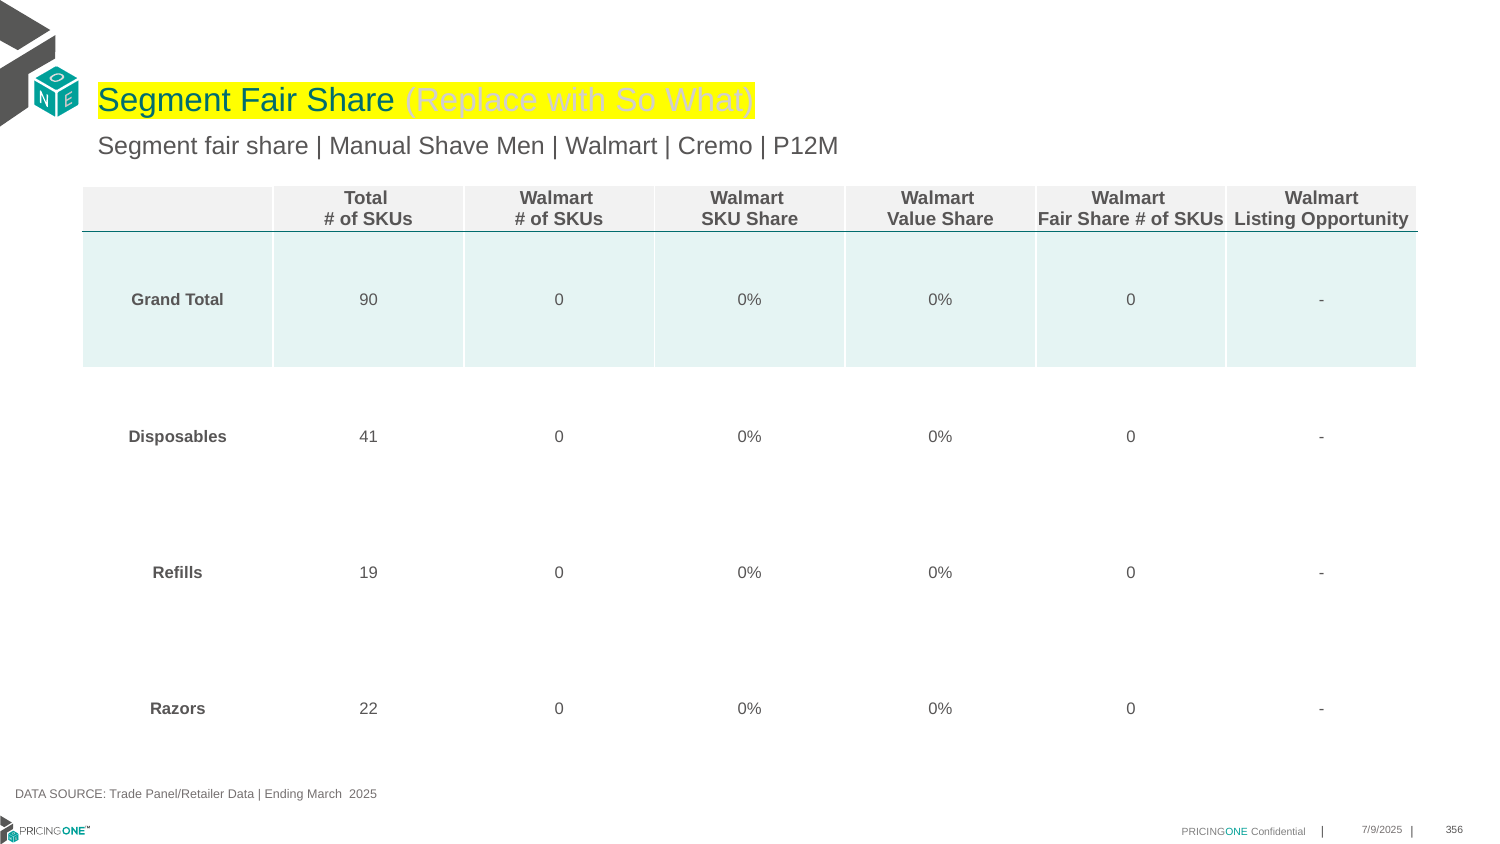

# Segment Fair Share (Replace with So What)
Segment fair share | Manual Shave Men | Walmart | Cremo | P12M
|  | Total # of SKUs | Walmart # of SKUs | Walmart SKU Share | Walmart Value Share | Walmart Fair Share # of SKUs | Walmart Listing Opportunity |
| --- | --- | --- | --- | --- | --- | --- |
| Grand Total | 90 | 0 | 0% | 0% | 0 | - |
| Disposables | 41 | 0 | 0% | 0% | 0 | - |
| Refills | 19 | 0 | 0% | 0% | 0 | - |
| Razors | 22 | 0 | 0% | 0% | 0 | - |
DATA SOURCE: Trade Panel/Retailer Data | Ending March  2025

7/9/2025
356